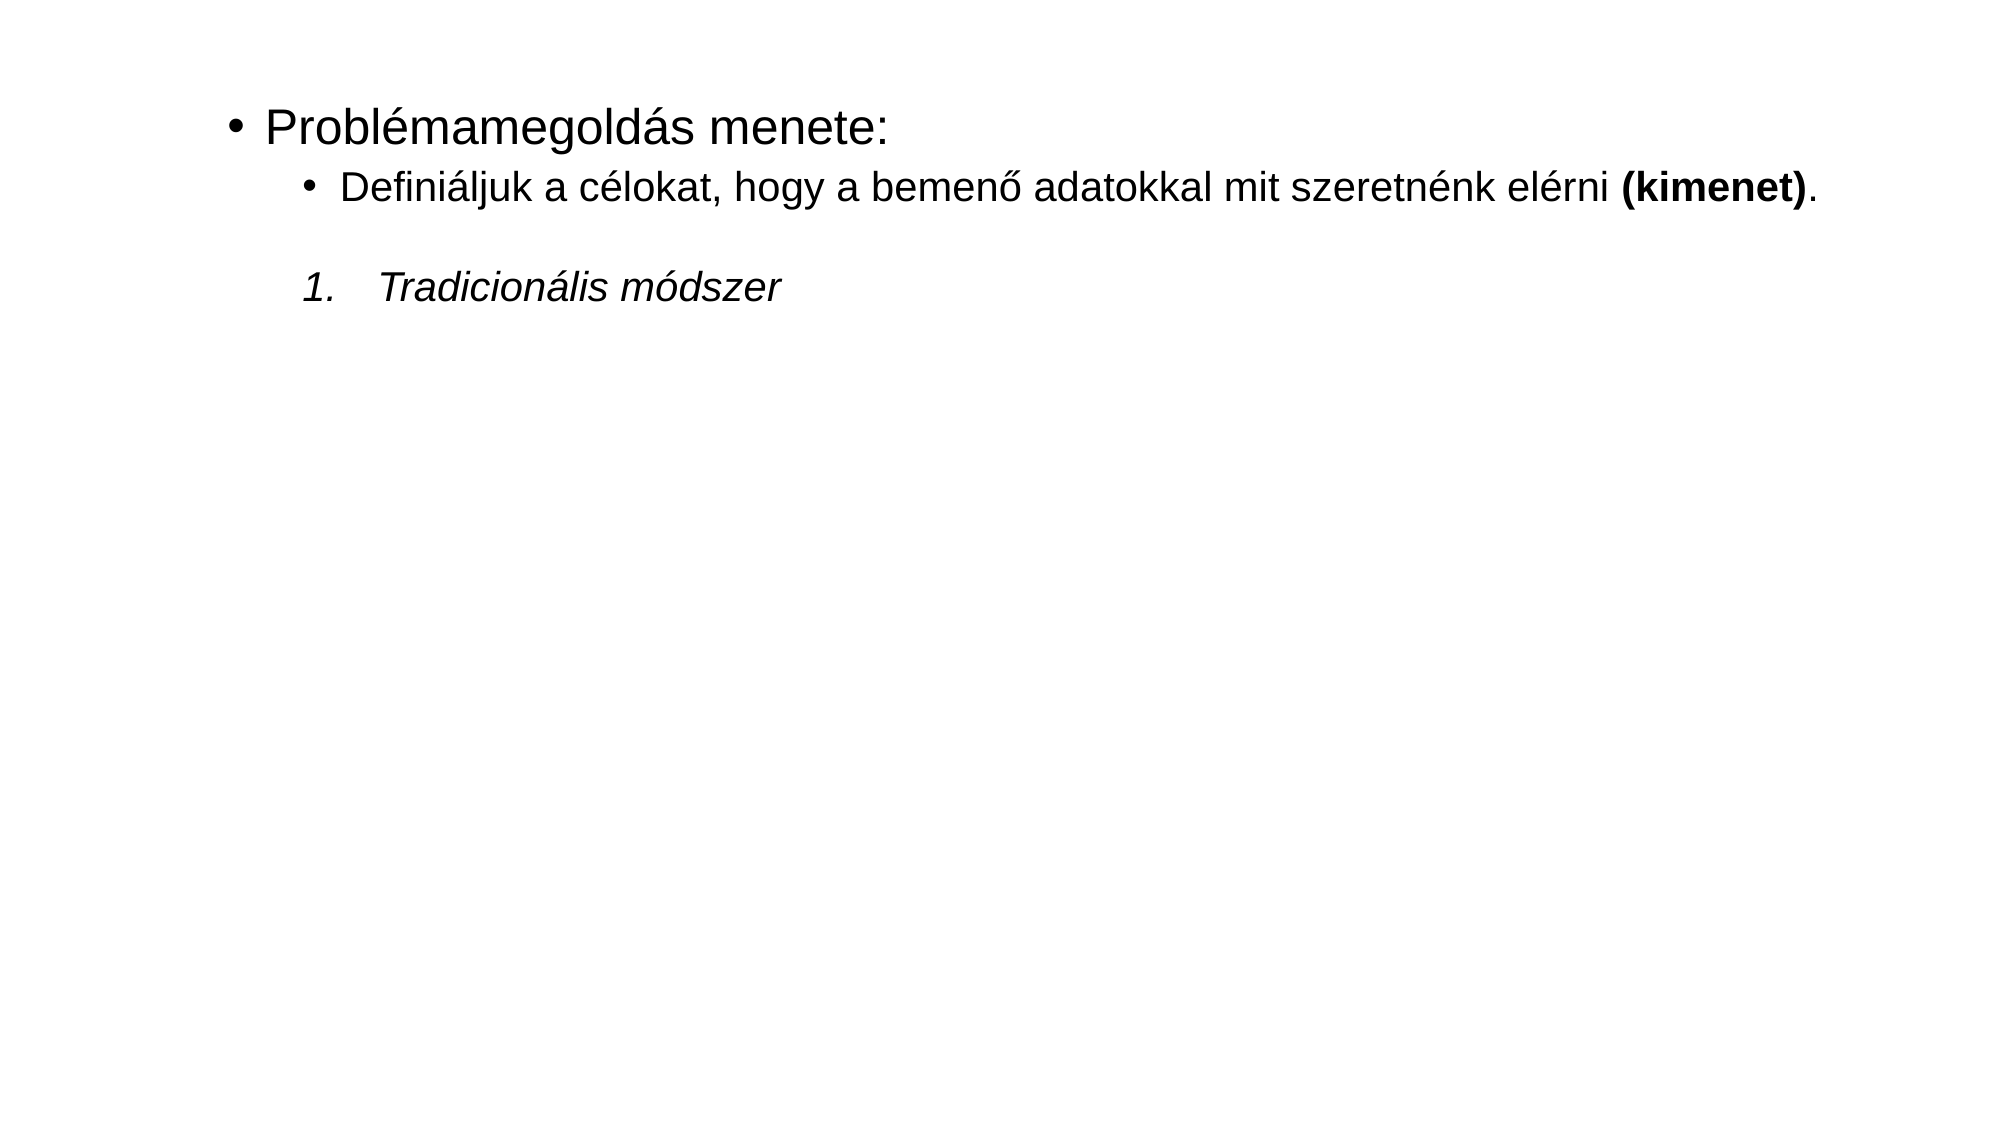

Problémamegoldás menete:
Definiáljuk a célokat, hogy a bemenő adatokkal mit szeretnénk elérni (kimenet).
Tradicionális módszer